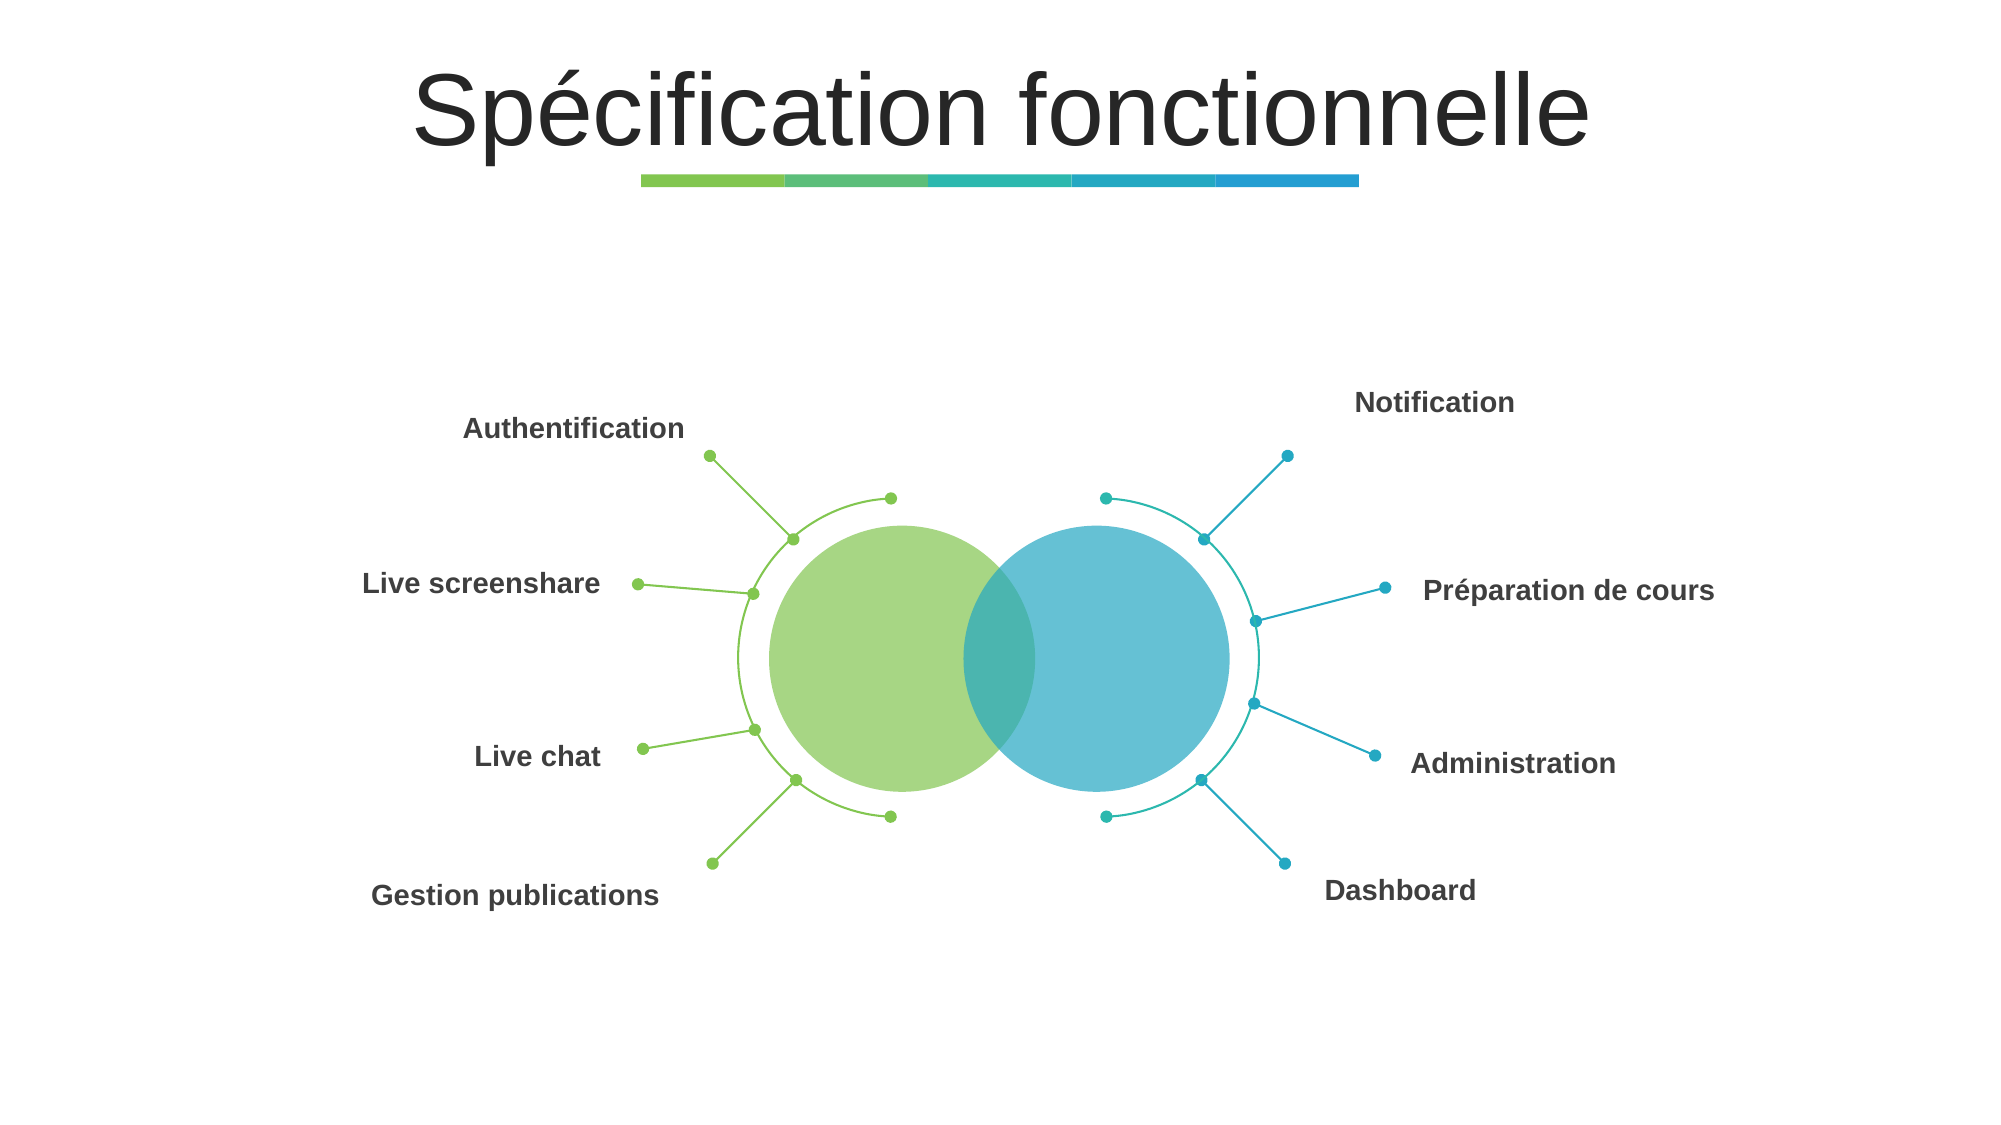

Spécification fonctionnelle
Notification
Authentification

Live screenshare
Préparation de cours

Live chat
Administration

Dashboard
Gestion publications